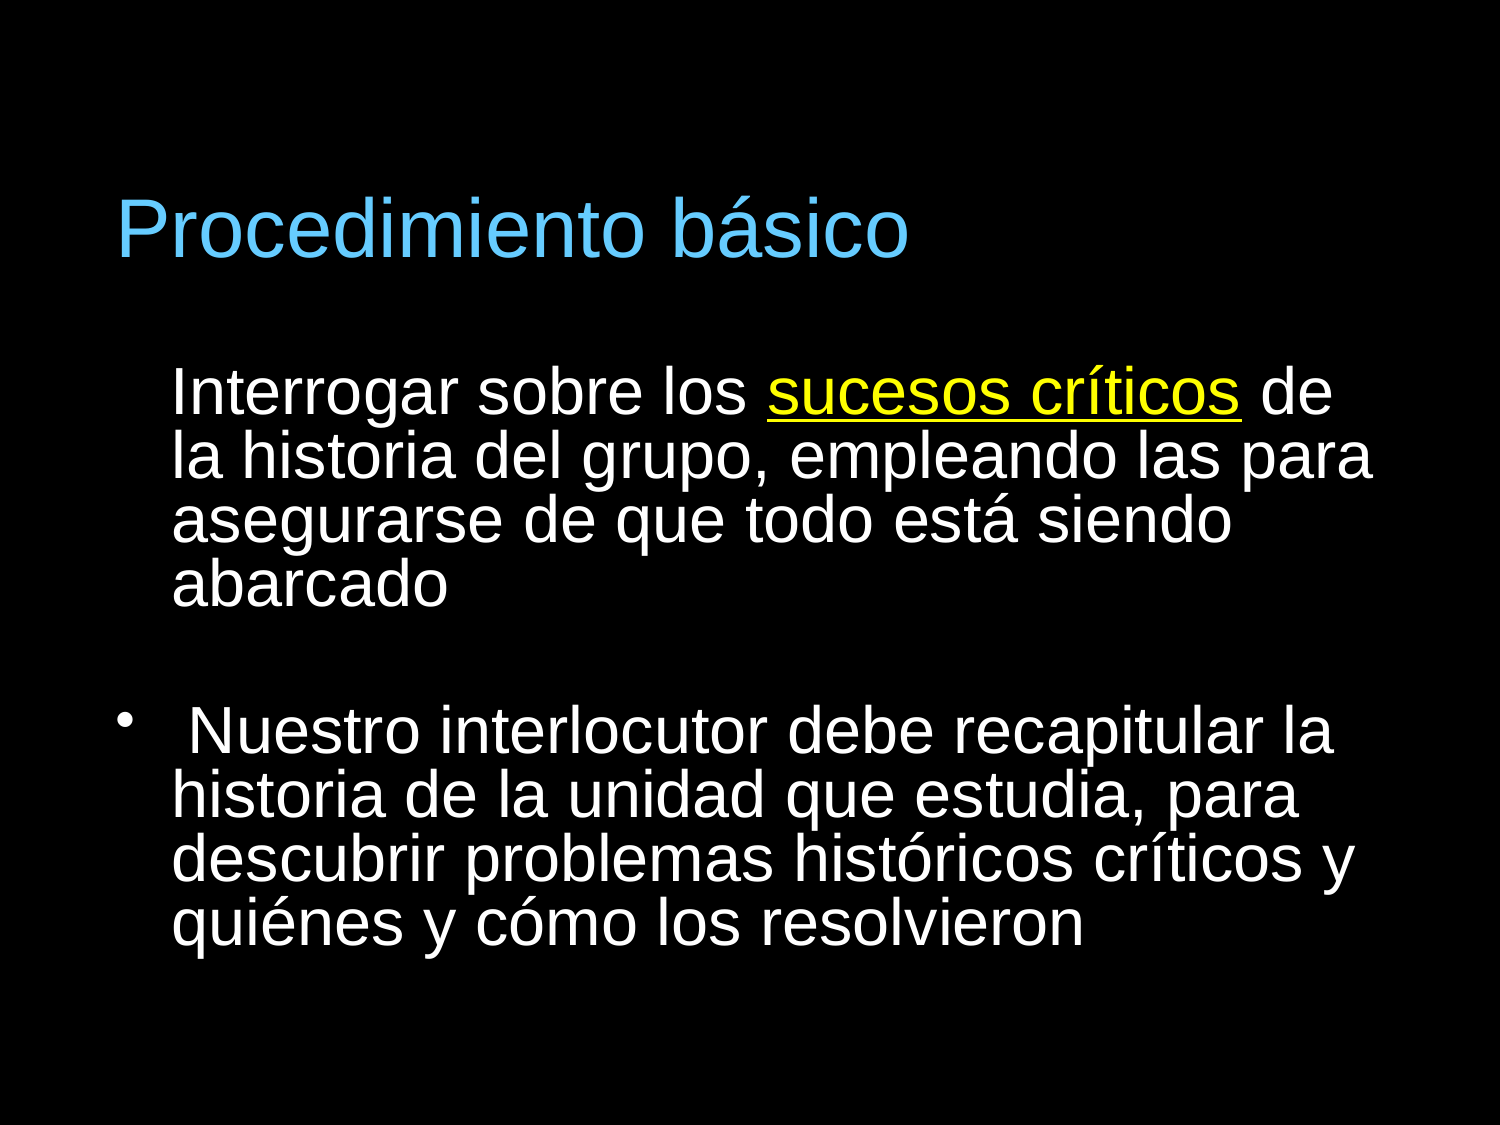

Procedimiento básico

   Interrogar sobre los sucesos críticos de la historia del grupo, empleando las para asegurarse de que todo está siendo abarcado

 Nuestro interlocutor debe recapitular la historia de la unidad que estudia, para descubrir problemas históricos críticos y quiénes y cómo los resolvieron